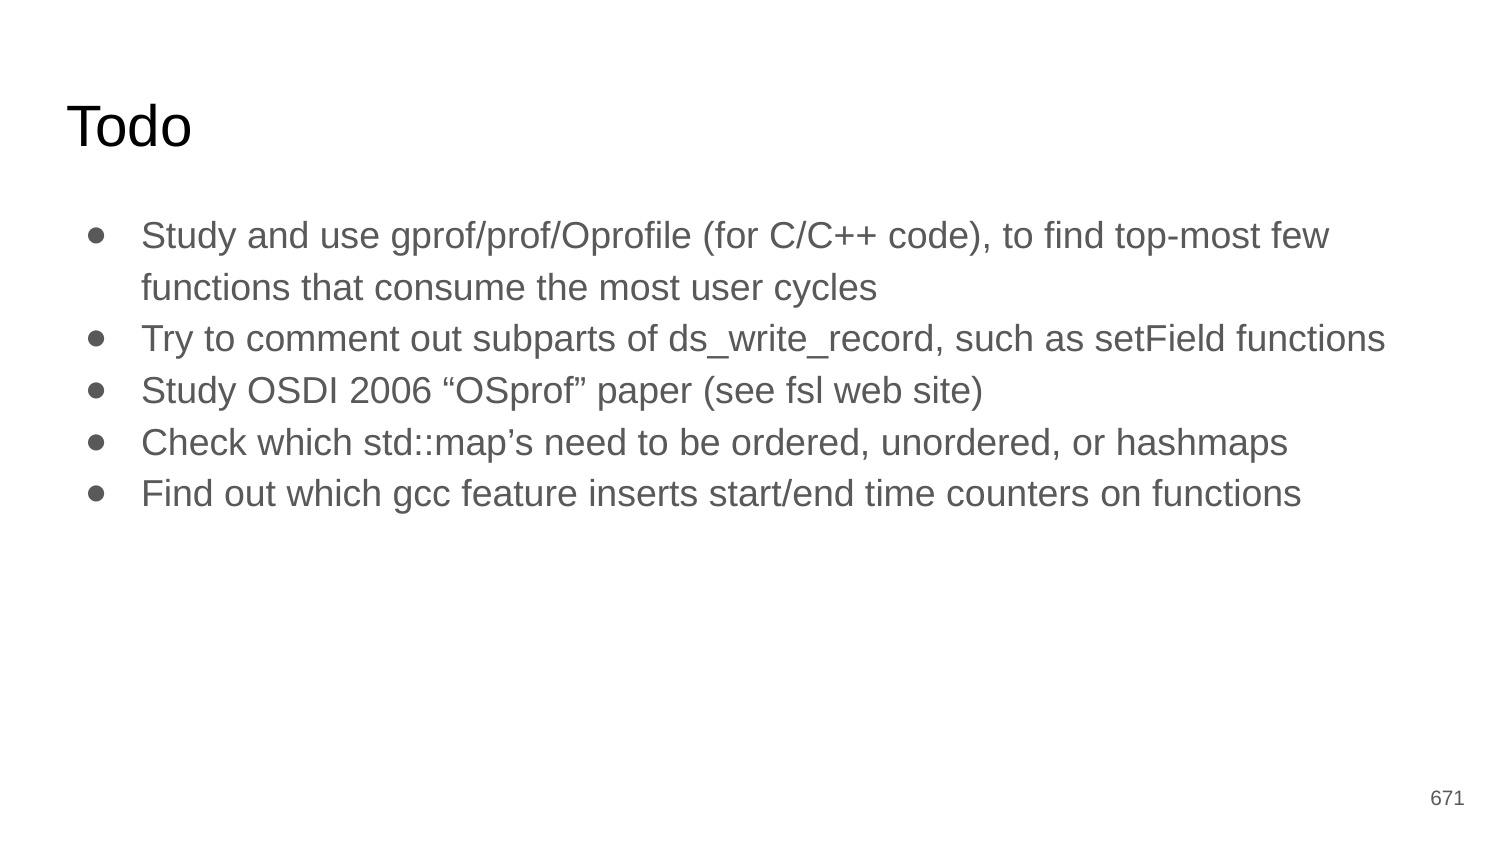

# Todo
Study and use gprof/prof/Oprofile (for C/C++ code), to find top-most few functions that consume the most user cycles
Try to comment out subparts of ds_write_record, such as setField functions
Study OSDI 2006 “OSprof” paper (see fsl web site)
Check which std::map’s need to be ordered, unordered, or hashmaps
Find out which gcc feature inserts start/end time counters on functions

671